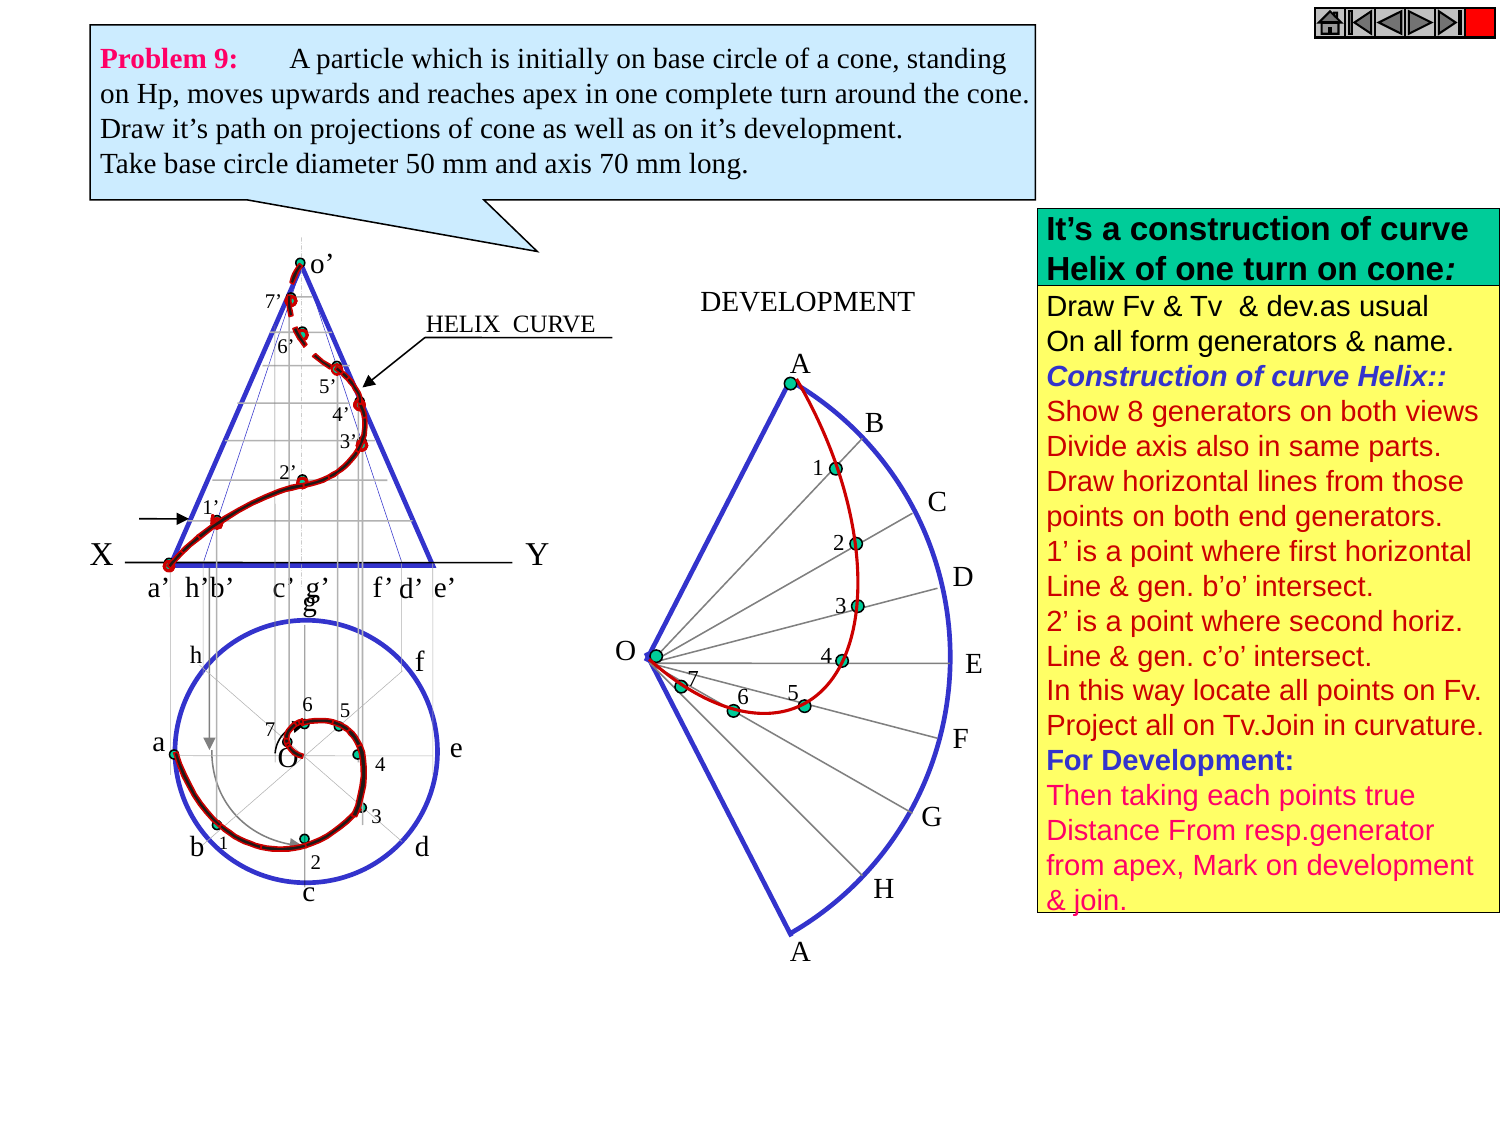

Problem 9:       A particle which is initially on base circle of a cone, standing
on Hp, moves upwards and reaches apex in one complete turn around the cone.
Draw it’s path on projections of cone as well as on it’s development.
Take base circle diameter 50 mm and axis 70 mm long.
It’s a construction of curve
Helix of one turn on cone:
Draw Fv & Tv  & dev.as usual
On all form generators & name.
Construction of curve Helix::
Show 8 generators on both views
Divide axis also in same parts.
Draw horizontal lines from those
points on both end generators.
1’ is a point where first horizontal
Line & gen. b’o’ intersect.
2’ is a point where second horiz.
Line & gen. c’o’ intersect.
In this way locate all points on Fv.
Project all on Tv.Join in curvature.
For Development:
Then taking each points true
Distance From resp.generator
from apex, Mark on development
& join.

o’

DEVELOPMENT
7’
6’
5’
4’
3’
2’
1’

HELIX  CURVE

A
B
C
D
O
E
F
G
H
A

1
2
3
4
7
5
6

X

Y

a’
h’
b’
c’
g’
f’
d’
e’

g
h
f
a
e
b
d
c
O

6
5
7
4
3
1
2